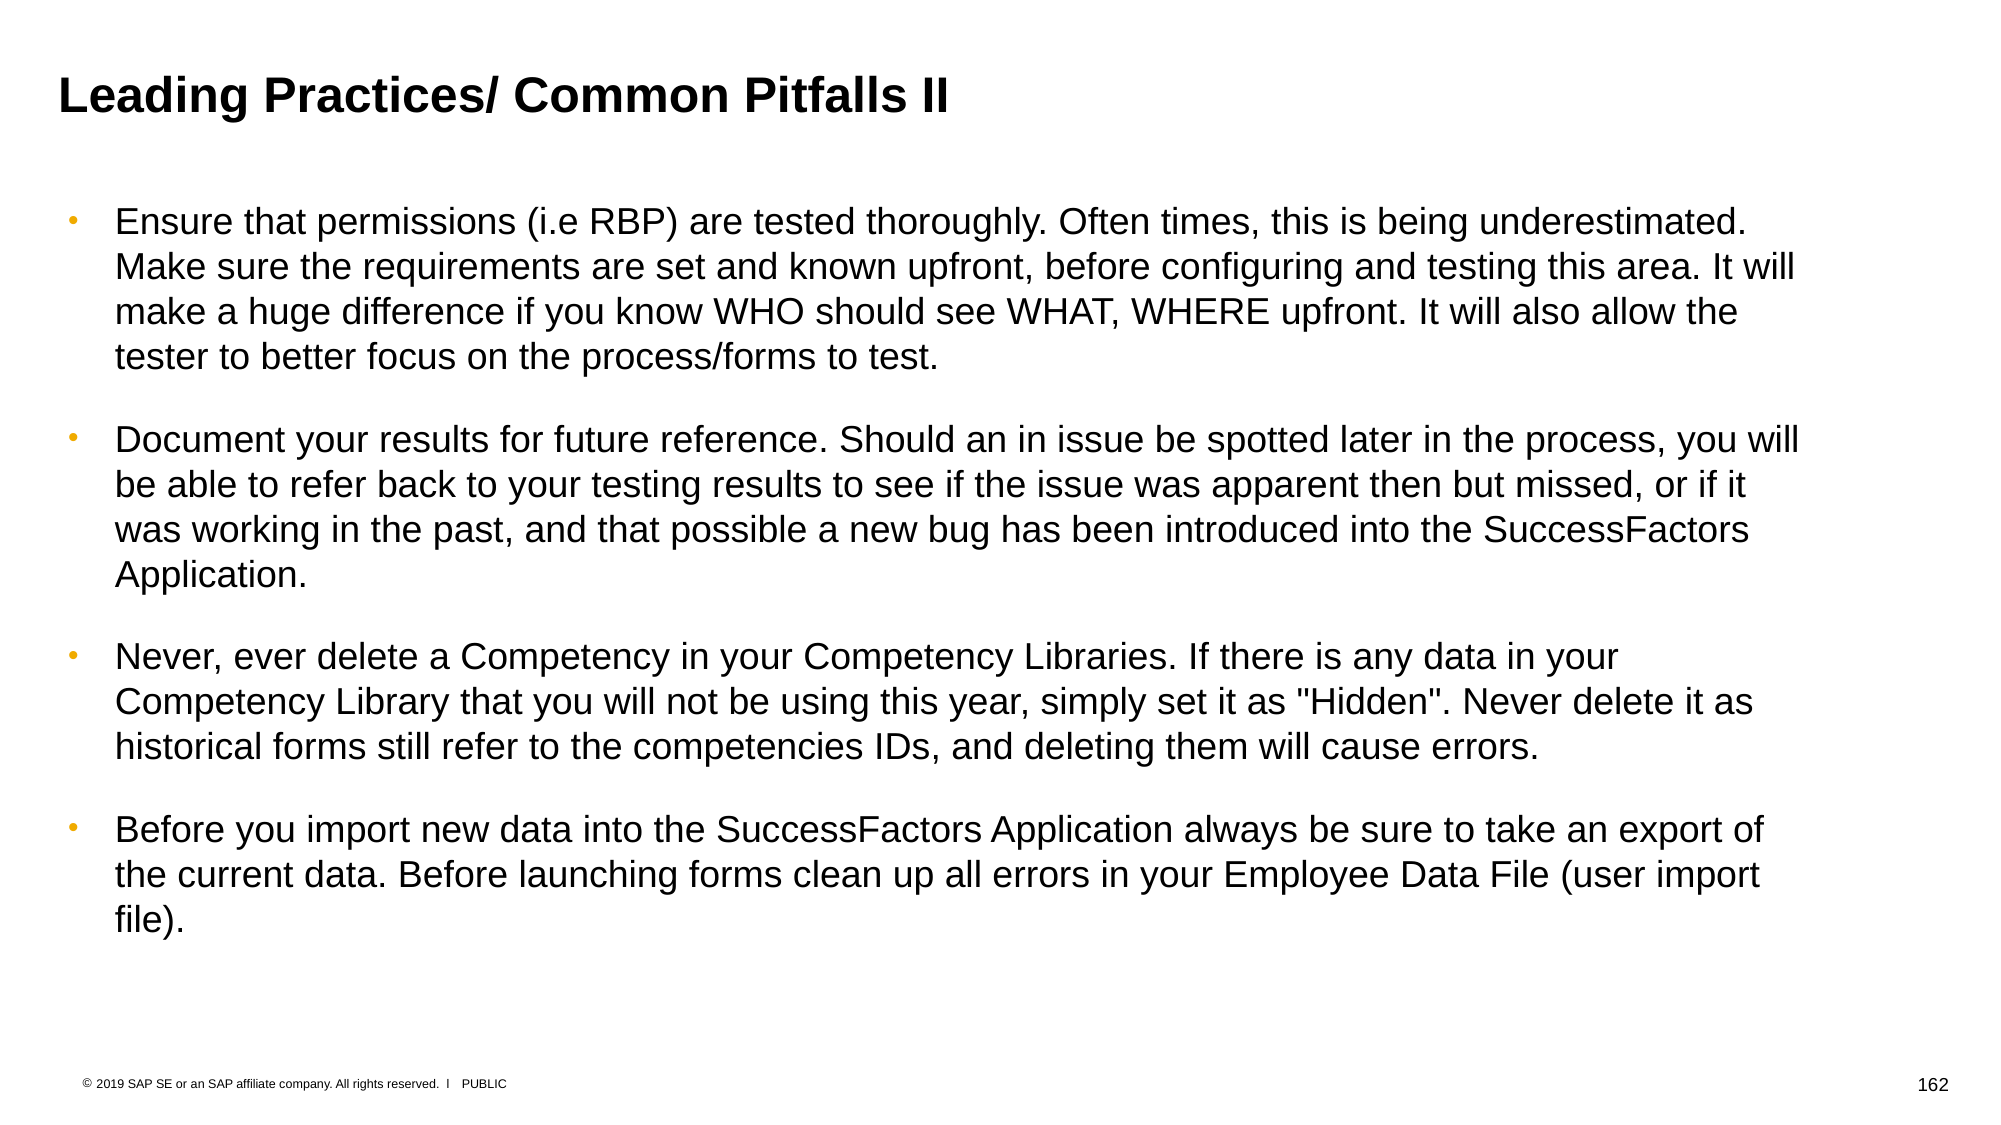

# Leading Practices/ Common Pitfalls II
Ensure that permissions (i.e RBP) are tested thoroughly. Often times, this is being underestimated. Make sure the requirements are set and known upfront, before configuring and testing this area. It will make a huge difference if you know WHO should see WHAT, WHERE upfront. It will also allow the tester to better focus on the process/forms to test.
Document your results for future reference. Should an in issue be spotted later in the process, you will be able to refer back to your testing results to see if the issue was apparent then but missed, or if it was working in the past, and that possible a new bug has been introduced into the SuccessFactors Application.
Never, ever delete a Competency in your Competency Libraries. If there is any data in your Competency Library that you will not be using this year, simply set it as "Hidden". Never delete it as historical forms still refer to the competencies IDs, and deleting them will cause errors.
Before you import new data into the SuccessFactors Application always be sure to take an export of the current data. Before launching forms clean up all errors in your Employee Data File (user import file).